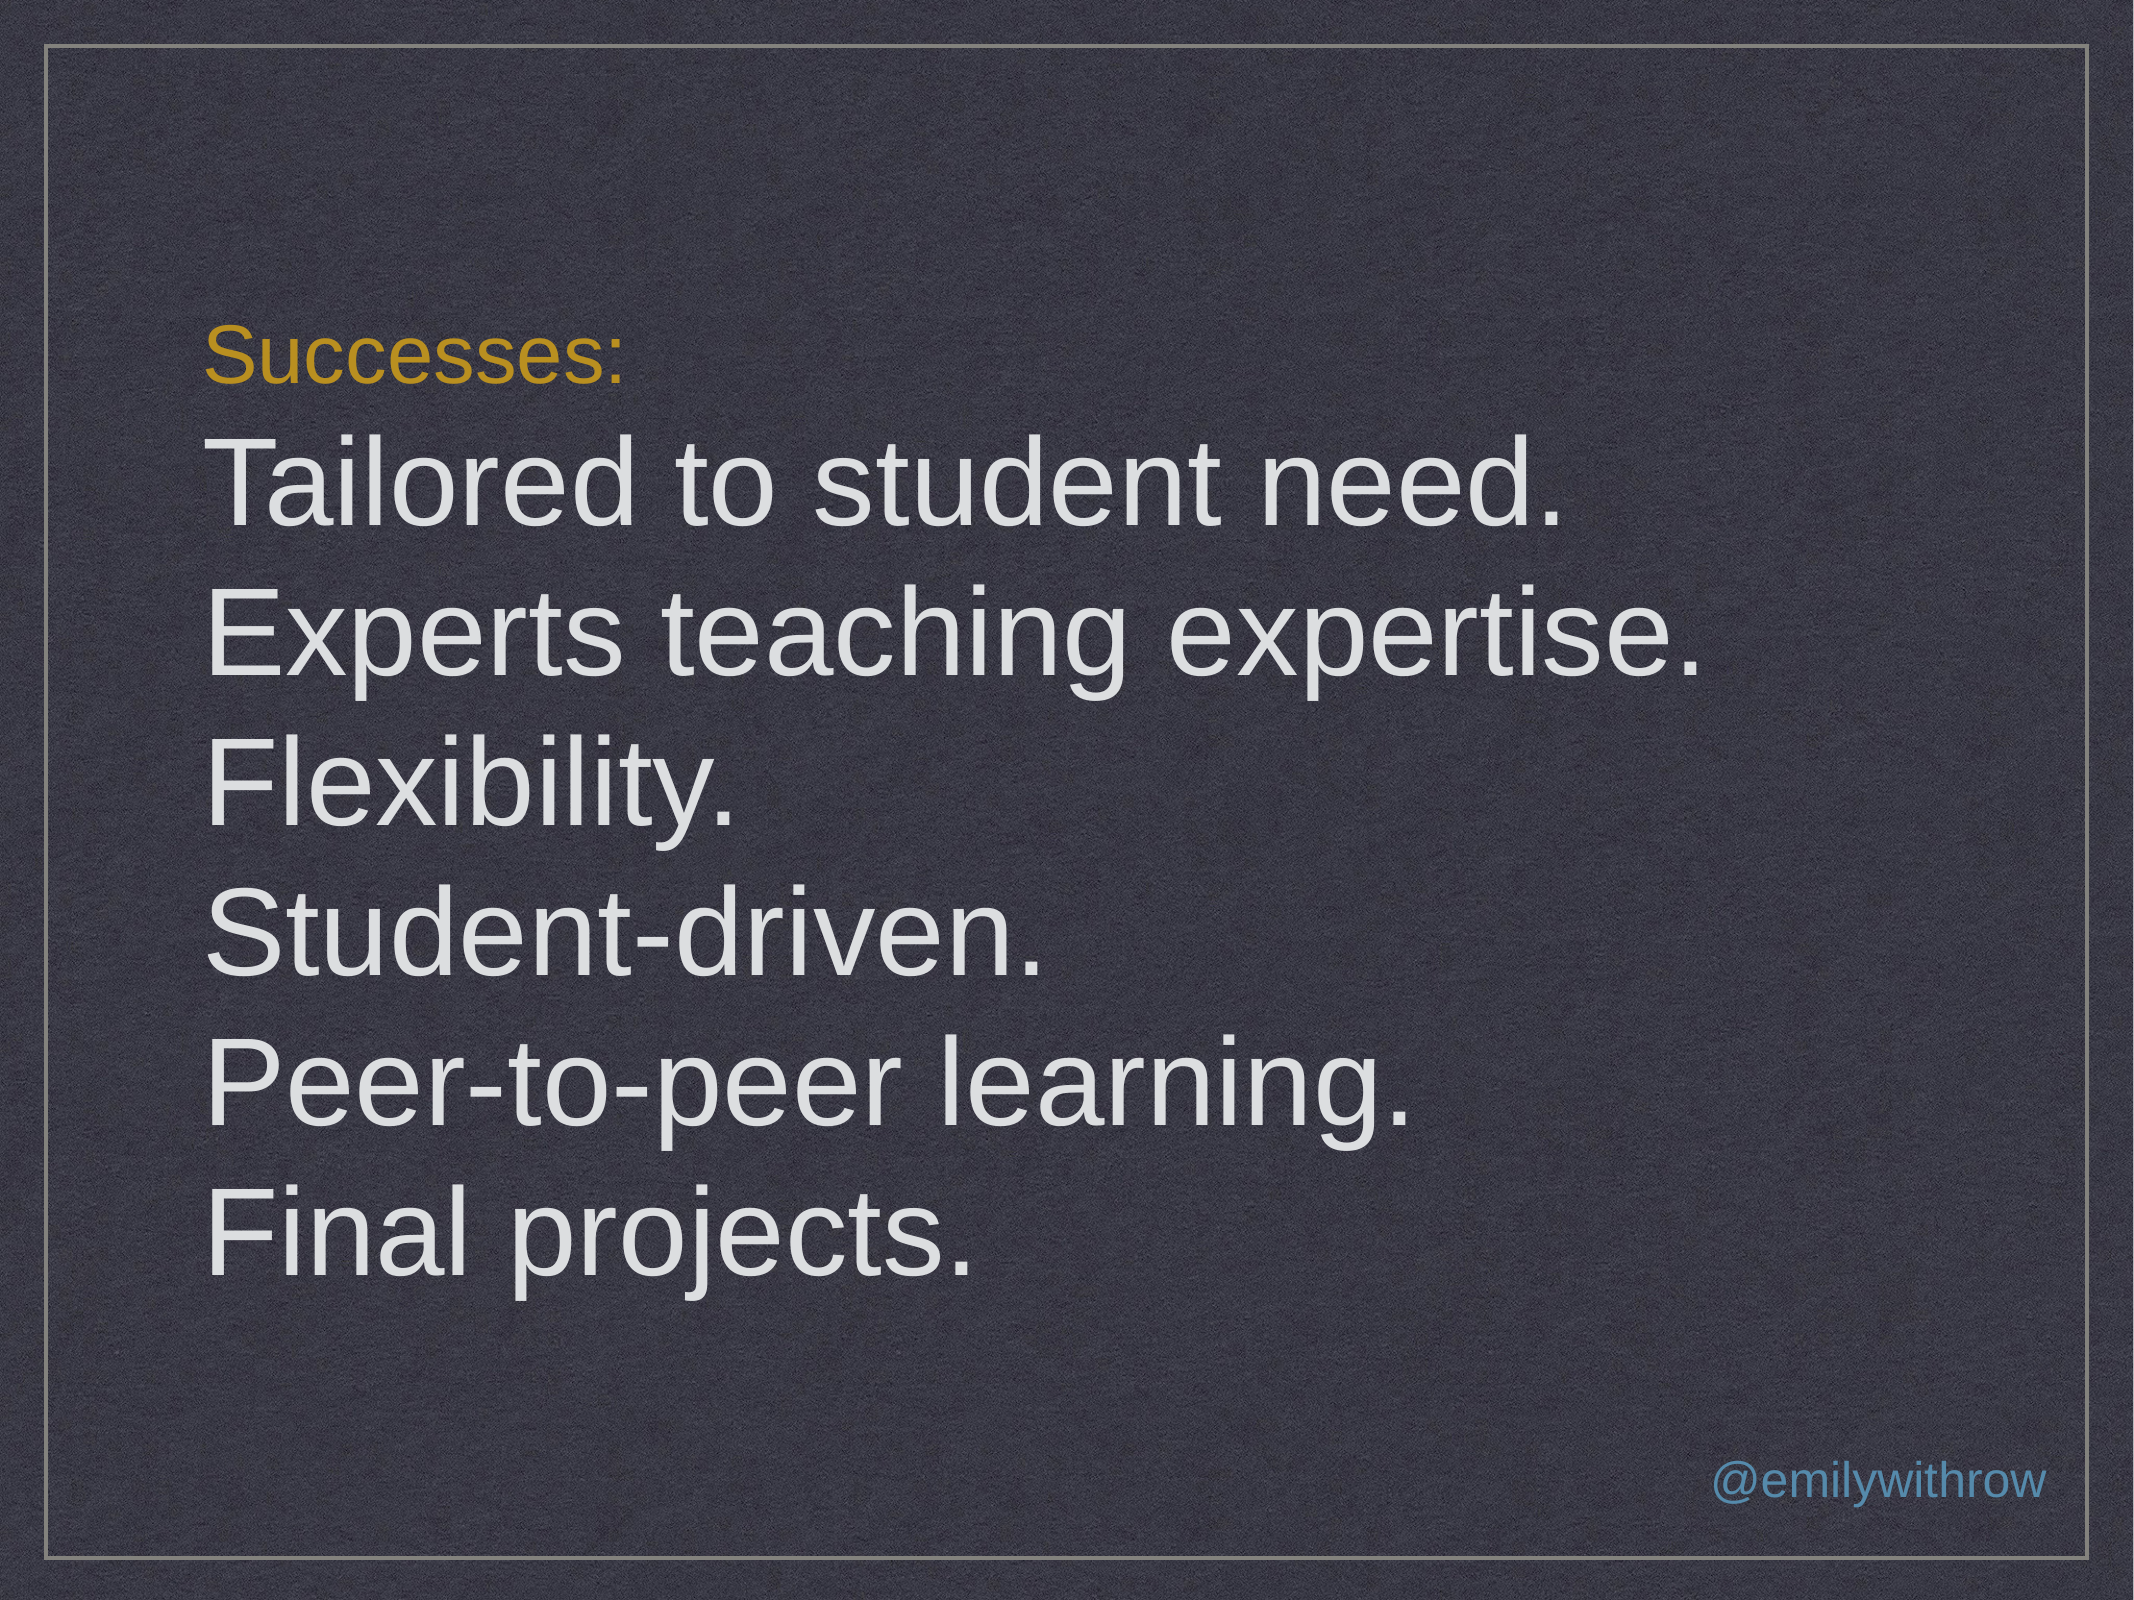

# Successes:
Tailored to student need.
Experts teaching expertise.
Flexibility.
Student-driven.
Peer-to-peer learning.
Final projects.